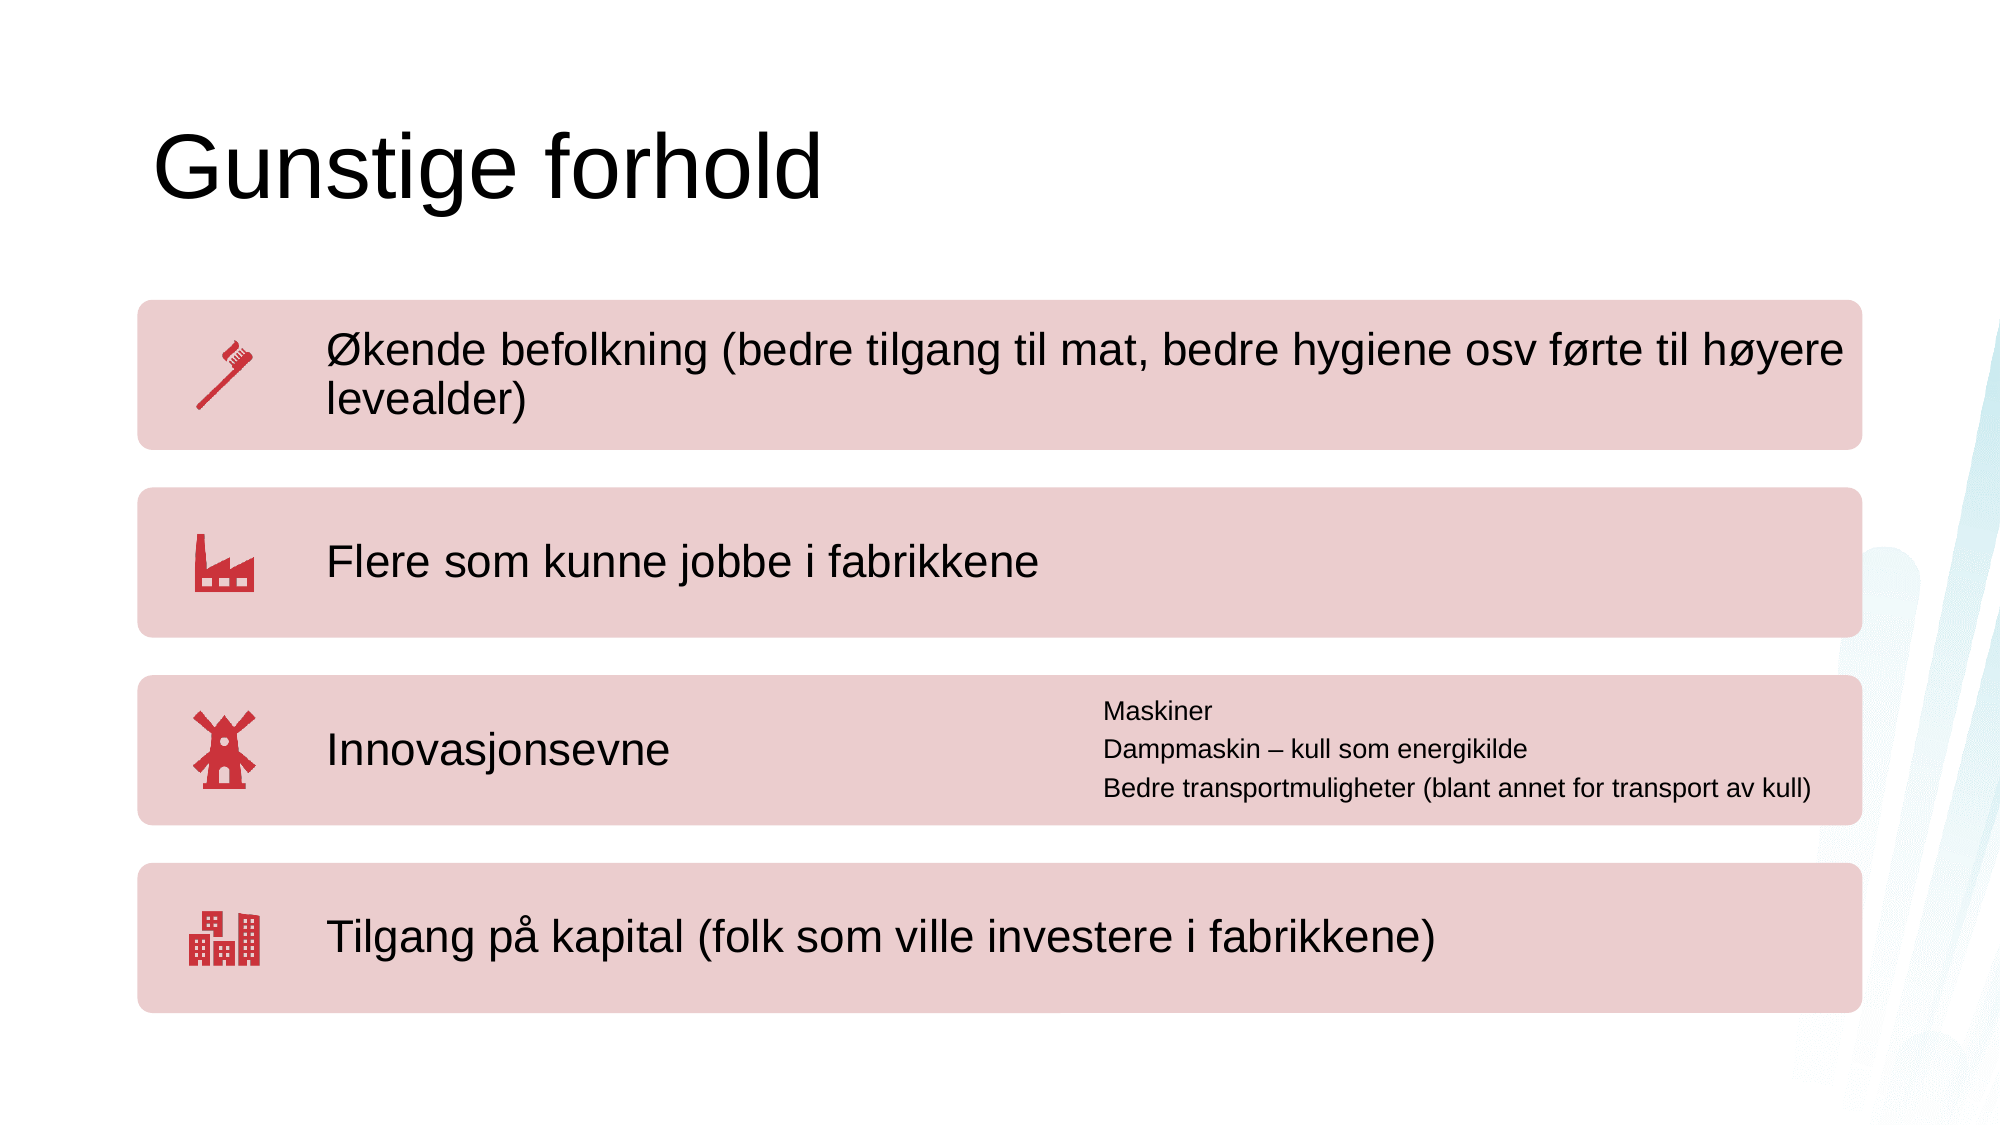

# Gunstige forhold
Økende befolkning (bedre tilgang til mat, bedre hygiene osv førte til høyere levealder)
Flere som kunne jobbe i fabrikkene
Innovasjonsevne
Maskiner
Dampmaskin – kull som energikilde
Bedre transportmuligheter (blant annet for transport av kull)
Tilgang på kapital (folk som ville investere i fabrikkene)